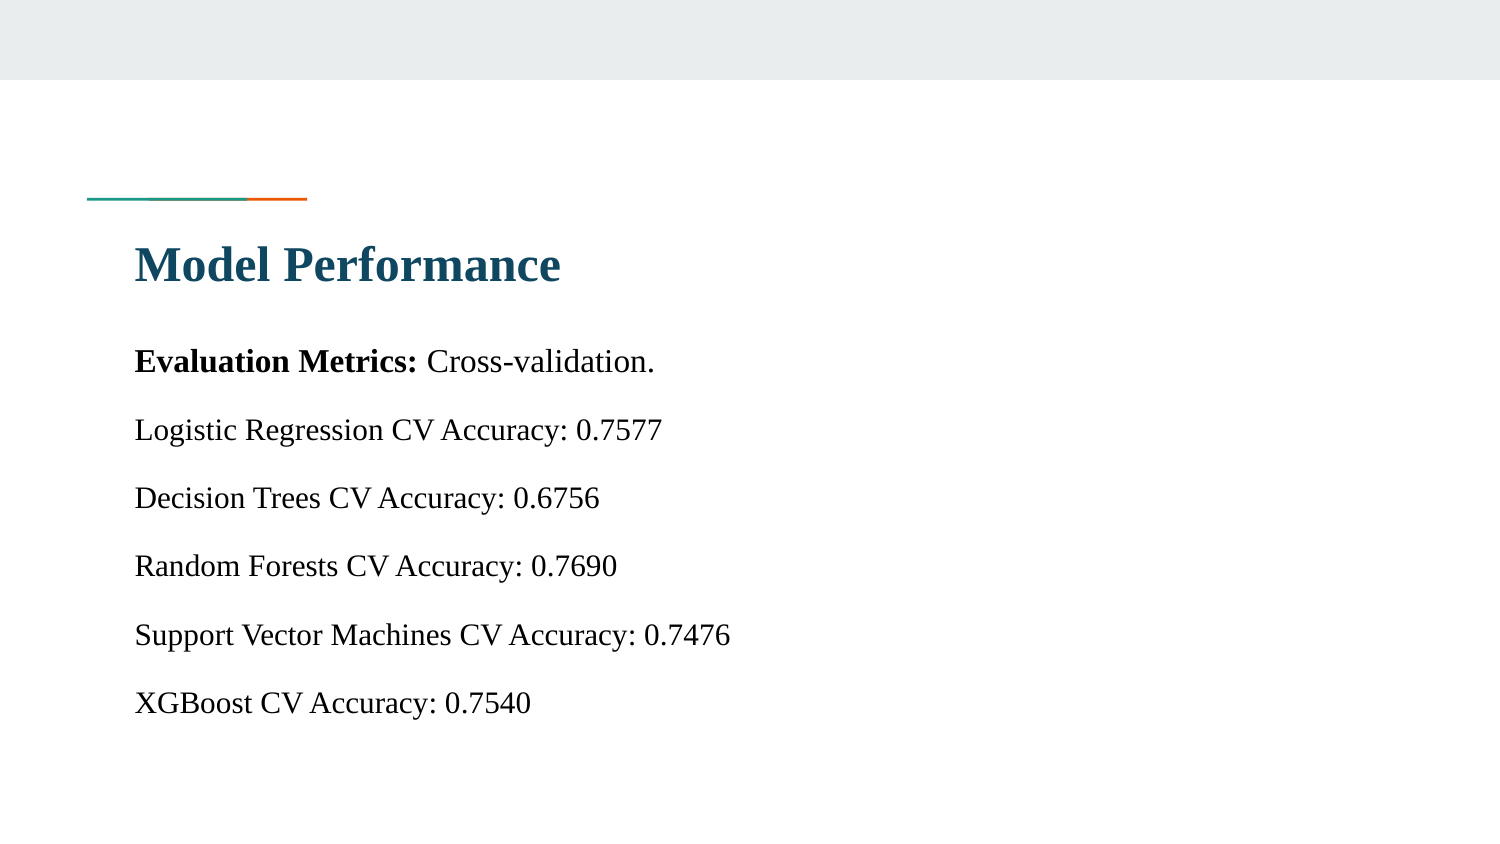

# Model Performance
Evaluation Metrics: Cross-validation.
Logistic Regression CV Accuracy: 0.7577
Decision Trees CV Accuracy: 0.6756
Random Forests CV Accuracy: 0.7690
Support Vector Machines CV Accuracy: 0.7476
XGBoost CV Accuracy: 0.7540